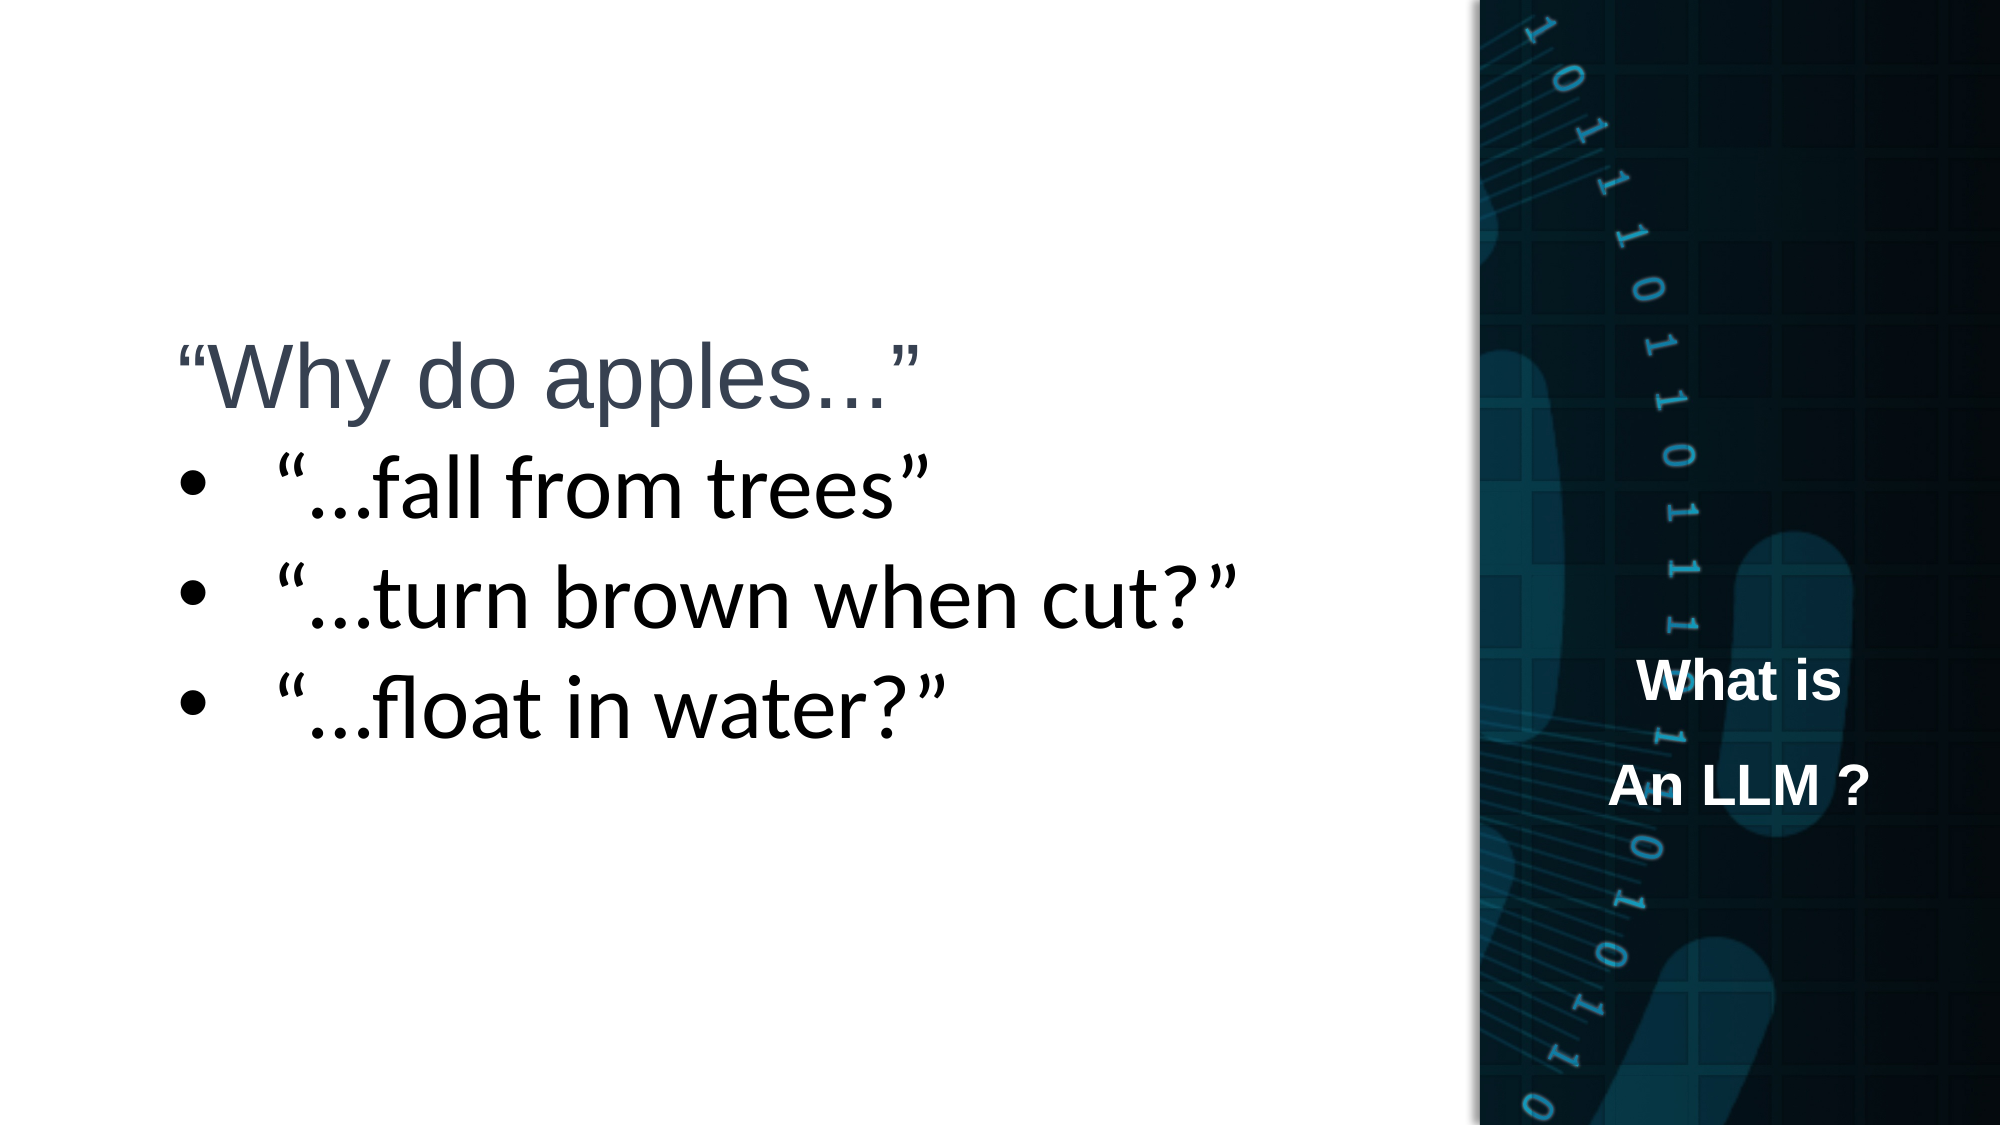

What is
An LLM ?
“Why do apples...”
“…fall from trees”
“…turn brown when cut?”
“…float in water?”